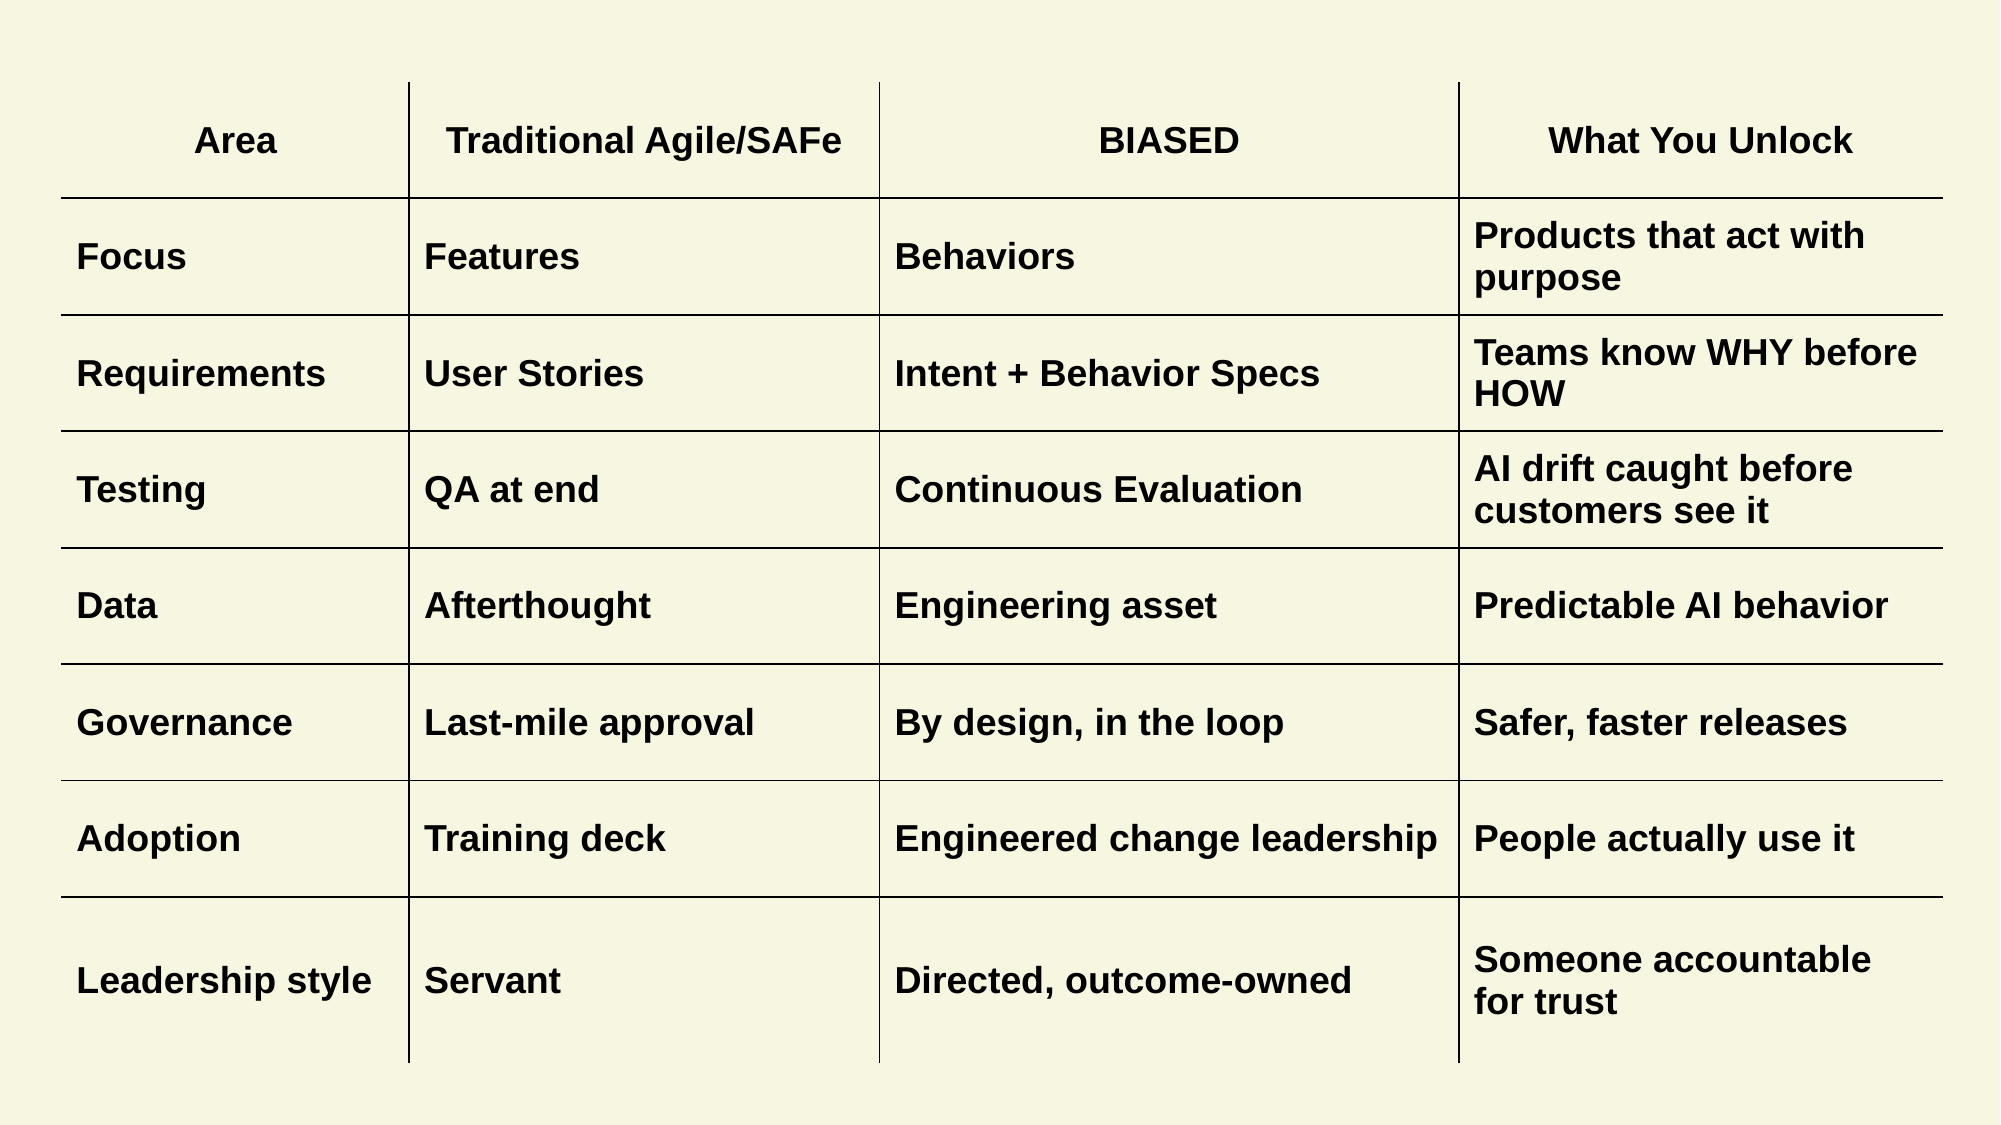

| Area | Traditional Agile/SAFe | BIASED | What You Unlock |
| --- | --- | --- | --- |
| Focus | Features | Behaviors | Products that act with purpose |
| Requirements | User Stories | Intent + Behavior Specs | Teams know WHY before HOW |
| Testing | QA at end | Continuous Evaluation | AI drift caught before customers see it |
| Data | Afterthought | Engineering asset | Predictable AI behavior |
| Governance | Last-mile approval | By design, in the loop | Safer, faster releases |
| Adoption | Training deck | Engineered change leadership | People actually use it |
| Leadership style | Servant | Directed, outcome-owned | Someone accountable for trust |